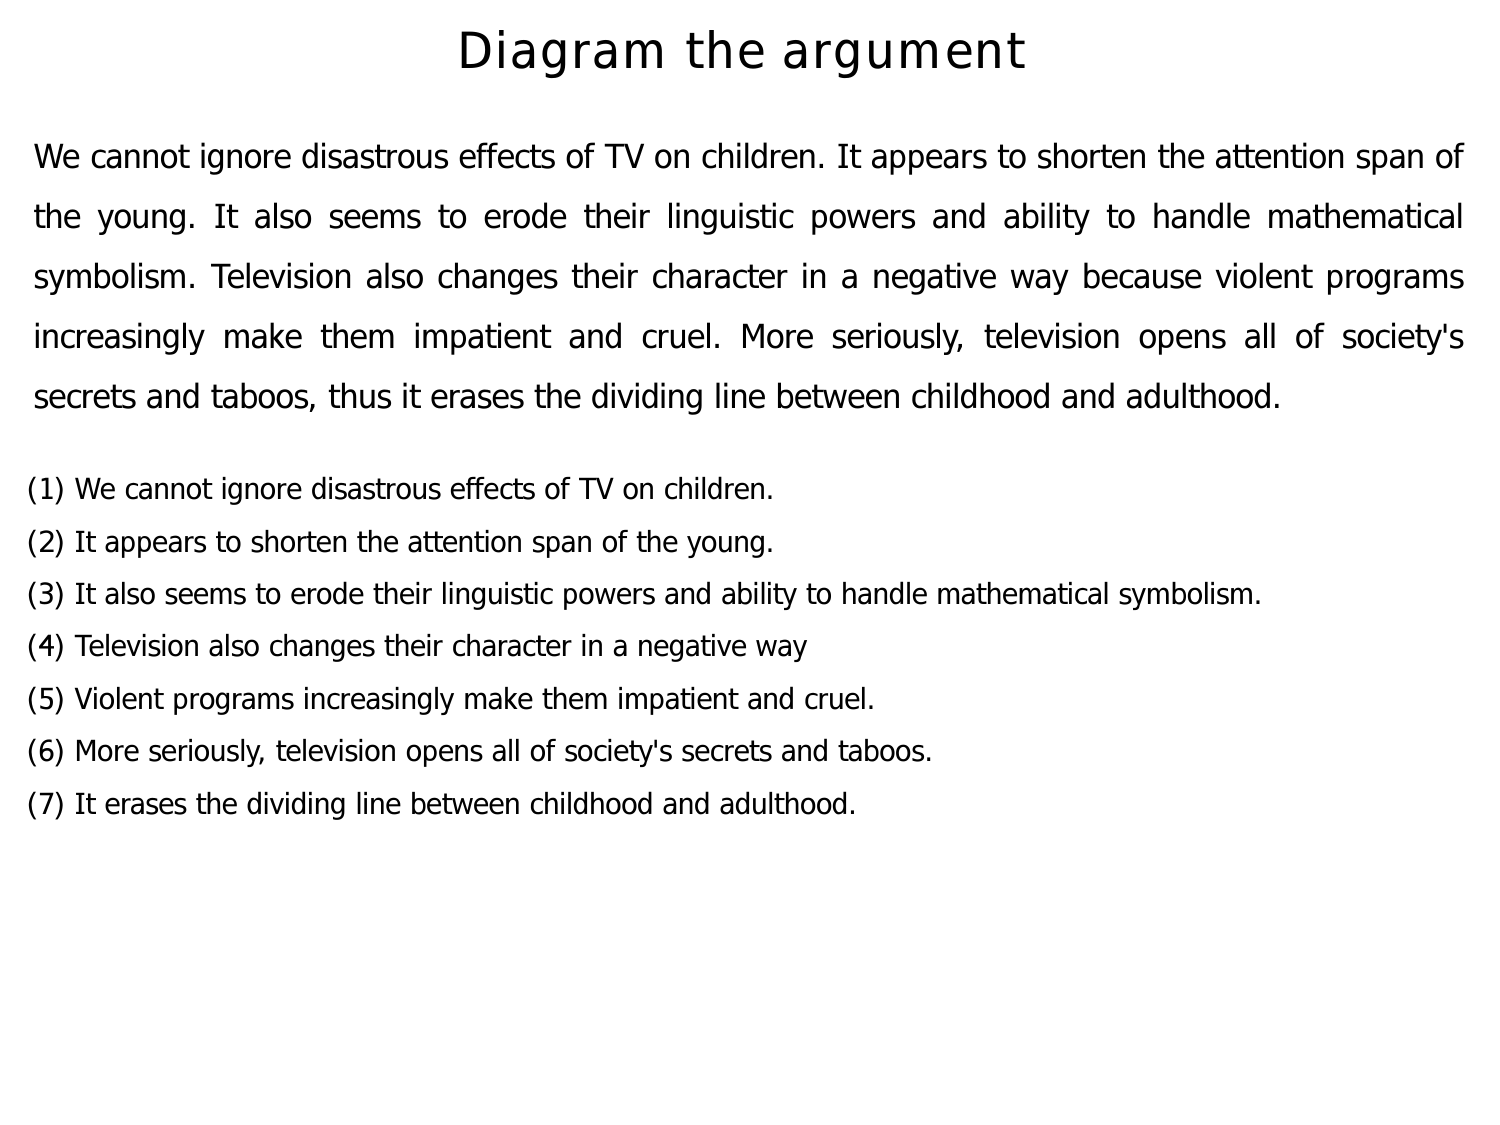

# Diagram the argument
We cannot ignore disastrous effects of TV on children. It appears to shorten the attention span of the young. It also seems to erode their linguistic powers and ability to handle mathematical symbolism. Television also changes their character in a negative way because violent programs increasingly make them impatient and cruel. More seriously, television opens all of society's secrets and taboos, thus it erases the dividing line between childhood and adulthood.
(1) We cannot ignore disastrous effects of TV on children.
(2) It appears to shorten the attention span of the young.
(3) It also seems to erode their linguistic powers and ability to handle mathematical symbolism.
(4) Television also changes their character in a negative way
(5) Violent programs increasingly make them impatient and cruel.
(6) More seriously, television opens all of society's secrets and taboos.
(7) It erases the dividing line between childhood and adulthood.